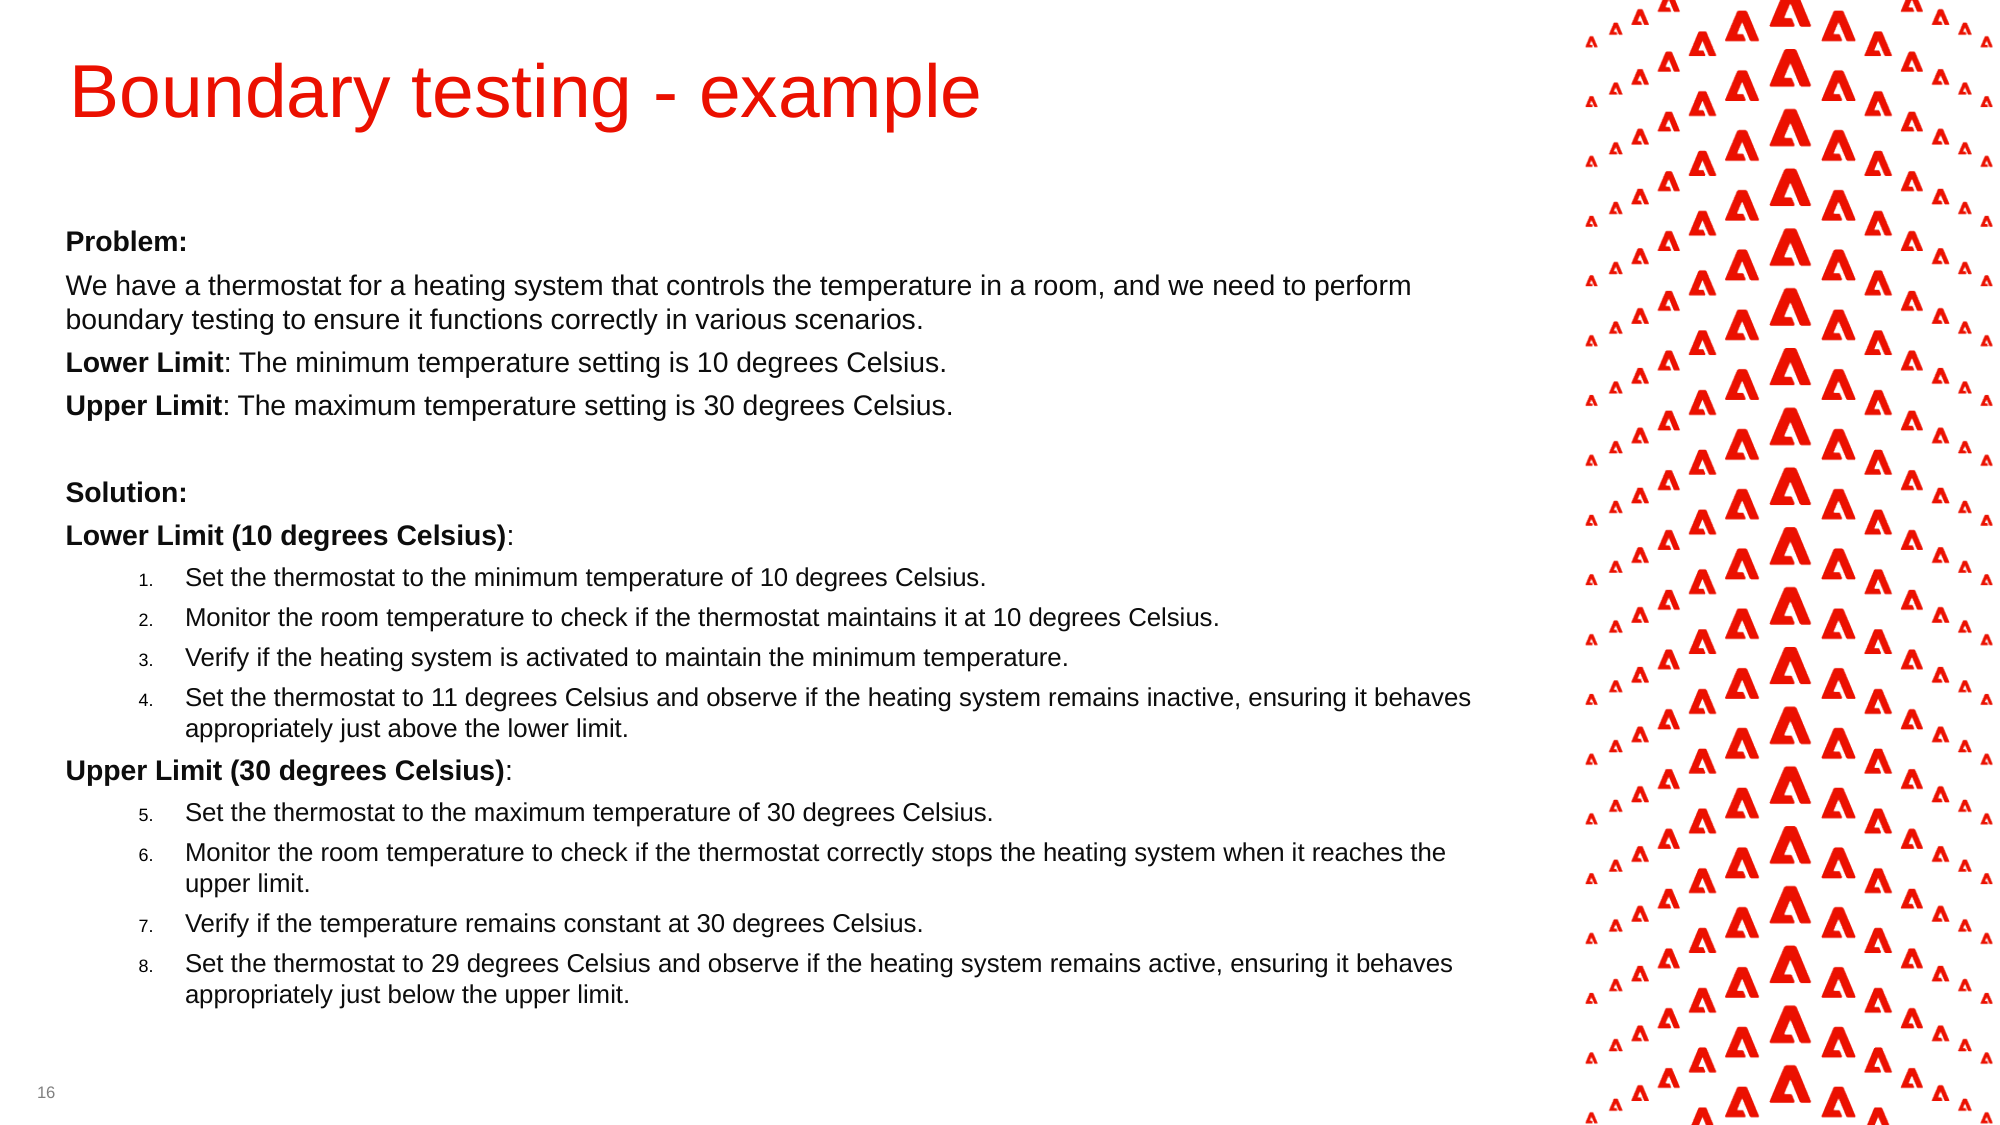

# Boundary testing - example
Problem:
We have a thermostat for a heating system that controls the temperature in a room, and we need to perform boundary testing to ensure it functions correctly in various scenarios.
Lower Limit: The minimum temperature setting is 10 degrees Celsius.
Upper Limit: The maximum temperature setting is 30 degrees Celsius.

Solution:
Lower Limit (10 degrees Celsius):
Set the thermostat to the minimum temperature of 10 degrees Celsius.
Monitor the room temperature to check if the thermostat maintains it at 10 degrees Celsius.
Verify if the heating system is activated to maintain the minimum temperature.
Set the thermostat to 11 degrees Celsius and observe if the heating system remains inactive, ensuring it behaves appropriately just above the lower limit.
Upper Limit (30 degrees Celsius):
Set the thermostat to the maximum temperature of 30 degrees Celsius.
Monitor the room temperature to check if the thermostat correctly stops the heating system when it reaches the upper limit.
Verify if the temperature remains constant at 30 degrees Celsius.
Set the thermostat to 29 degrees Celsius and observe if the heating system remains active, ensuring it behaves appropriately just below the upper limit.

16